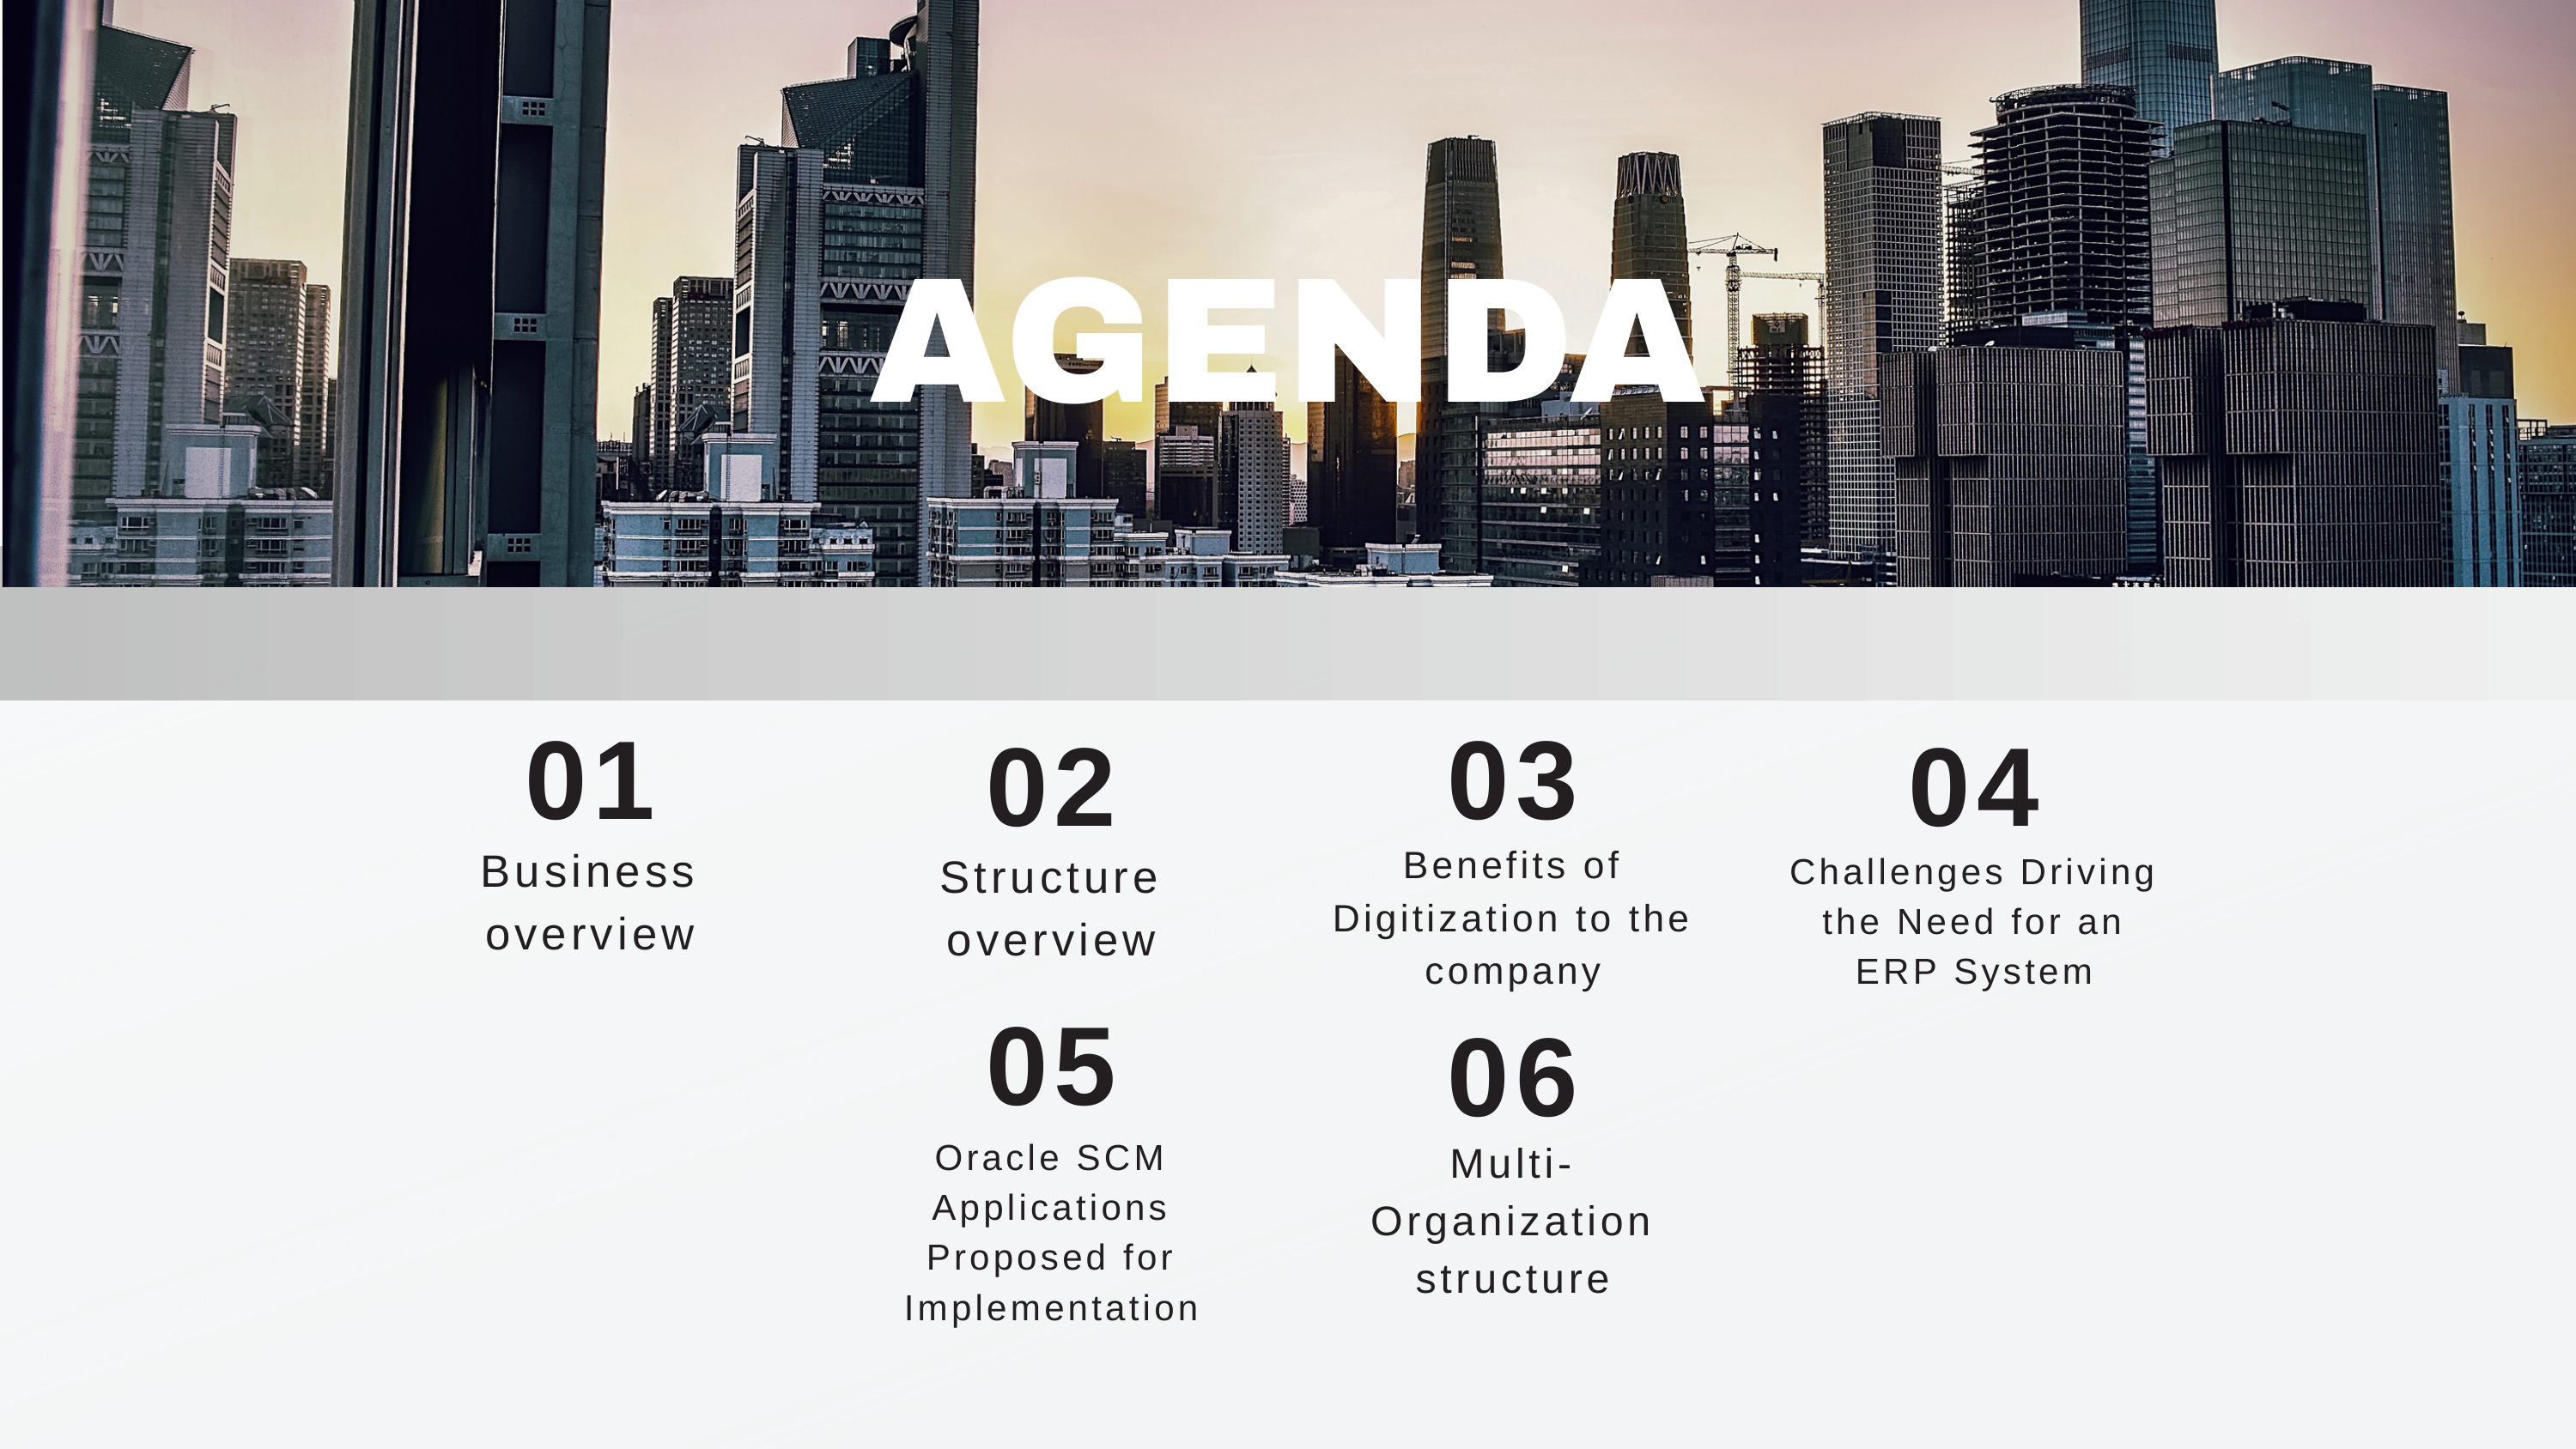

AGENDA
01
03
02
04
Business overview​
Benefits of Digitization to the company​
Structure overview​
Challenges Driving the Need for an ERP System​
05
06
Oracle SCM Applications Proposed for Implementation​
Multi-Organization structure